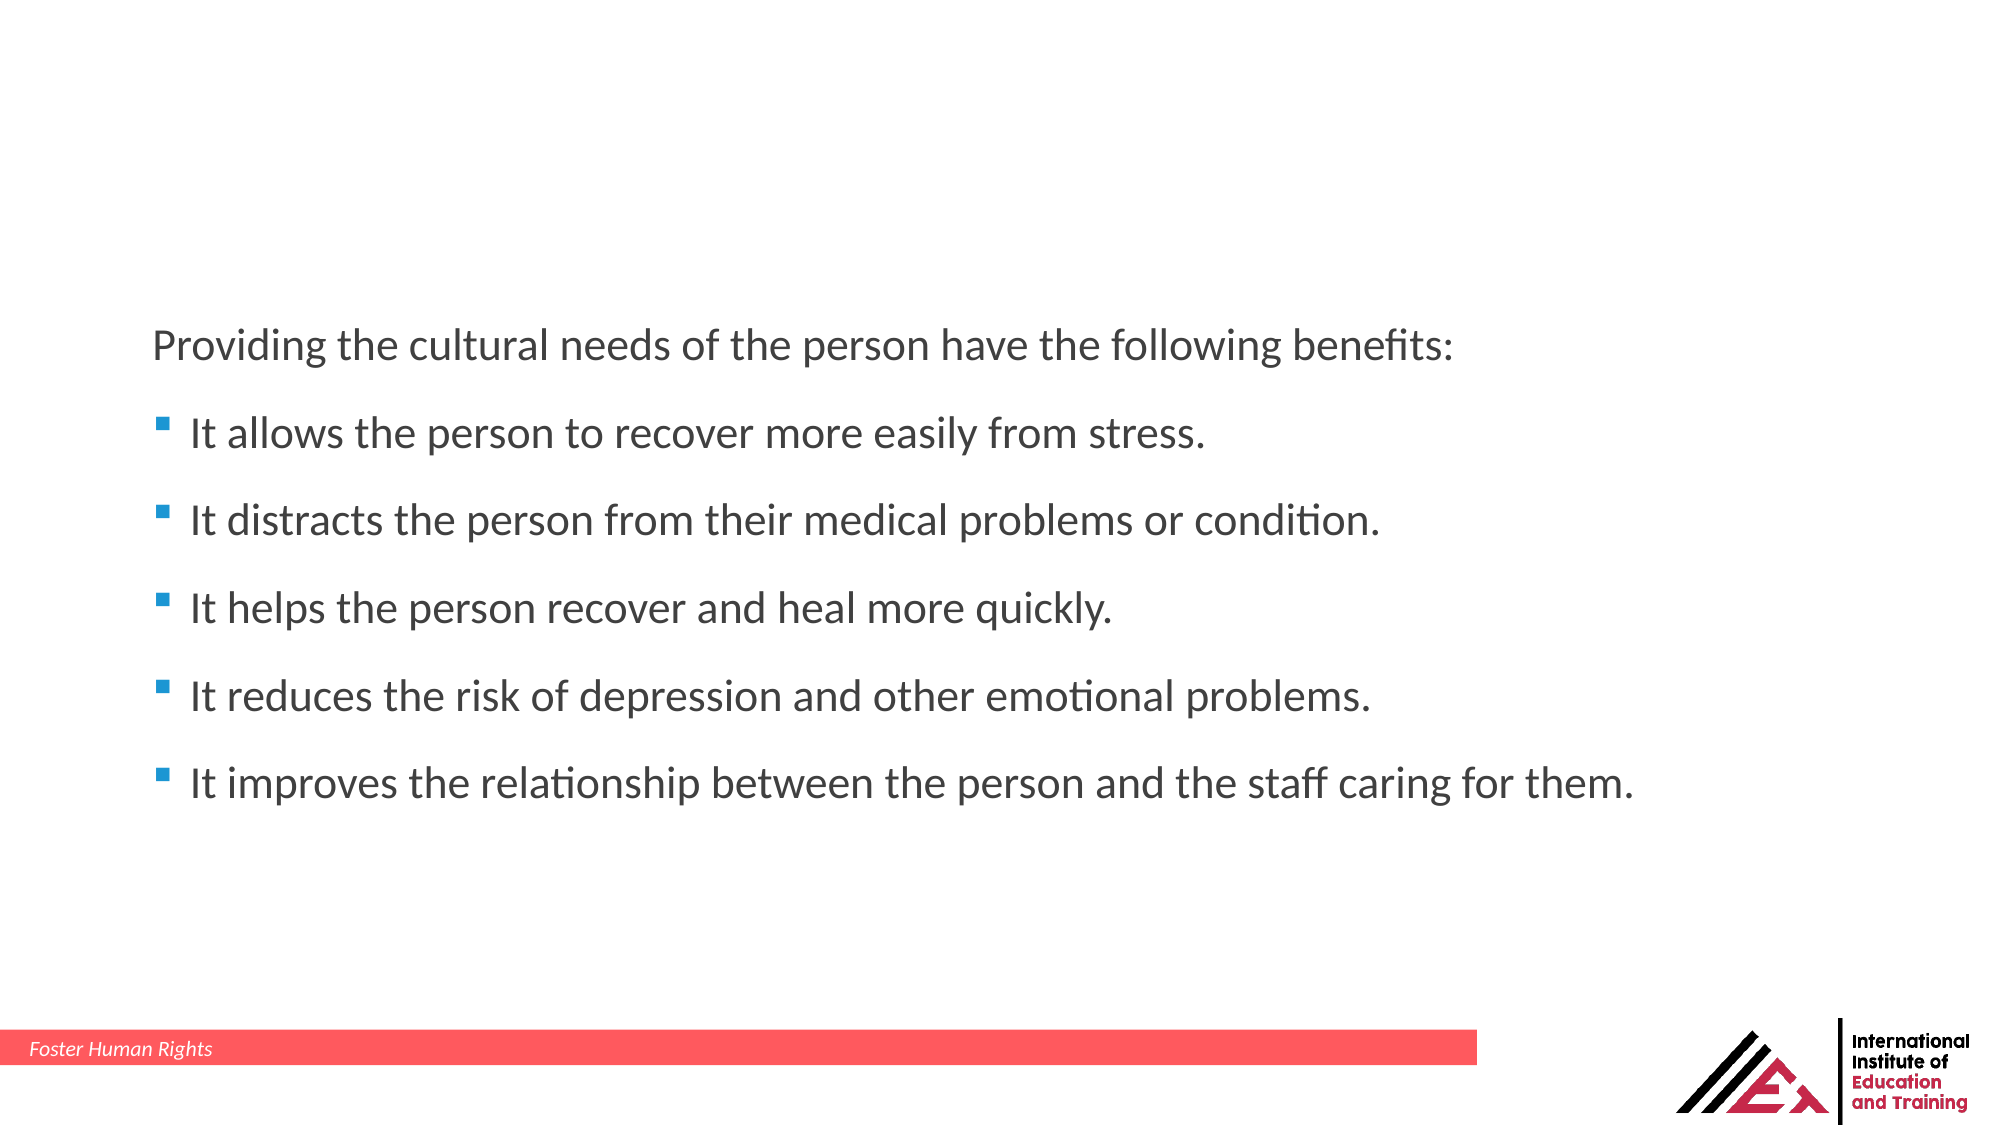

Providing the cultural needs of the person have the following benefits:
It allows the person to recover more easily from stress.
It distracts the person from their medical problems or condition.
It helps the person recover and heal more quickly.
It reduces the risk of depression and other emotional problems.
It improves the relationship between the person and the staff caring for them.
Foster Human Rights